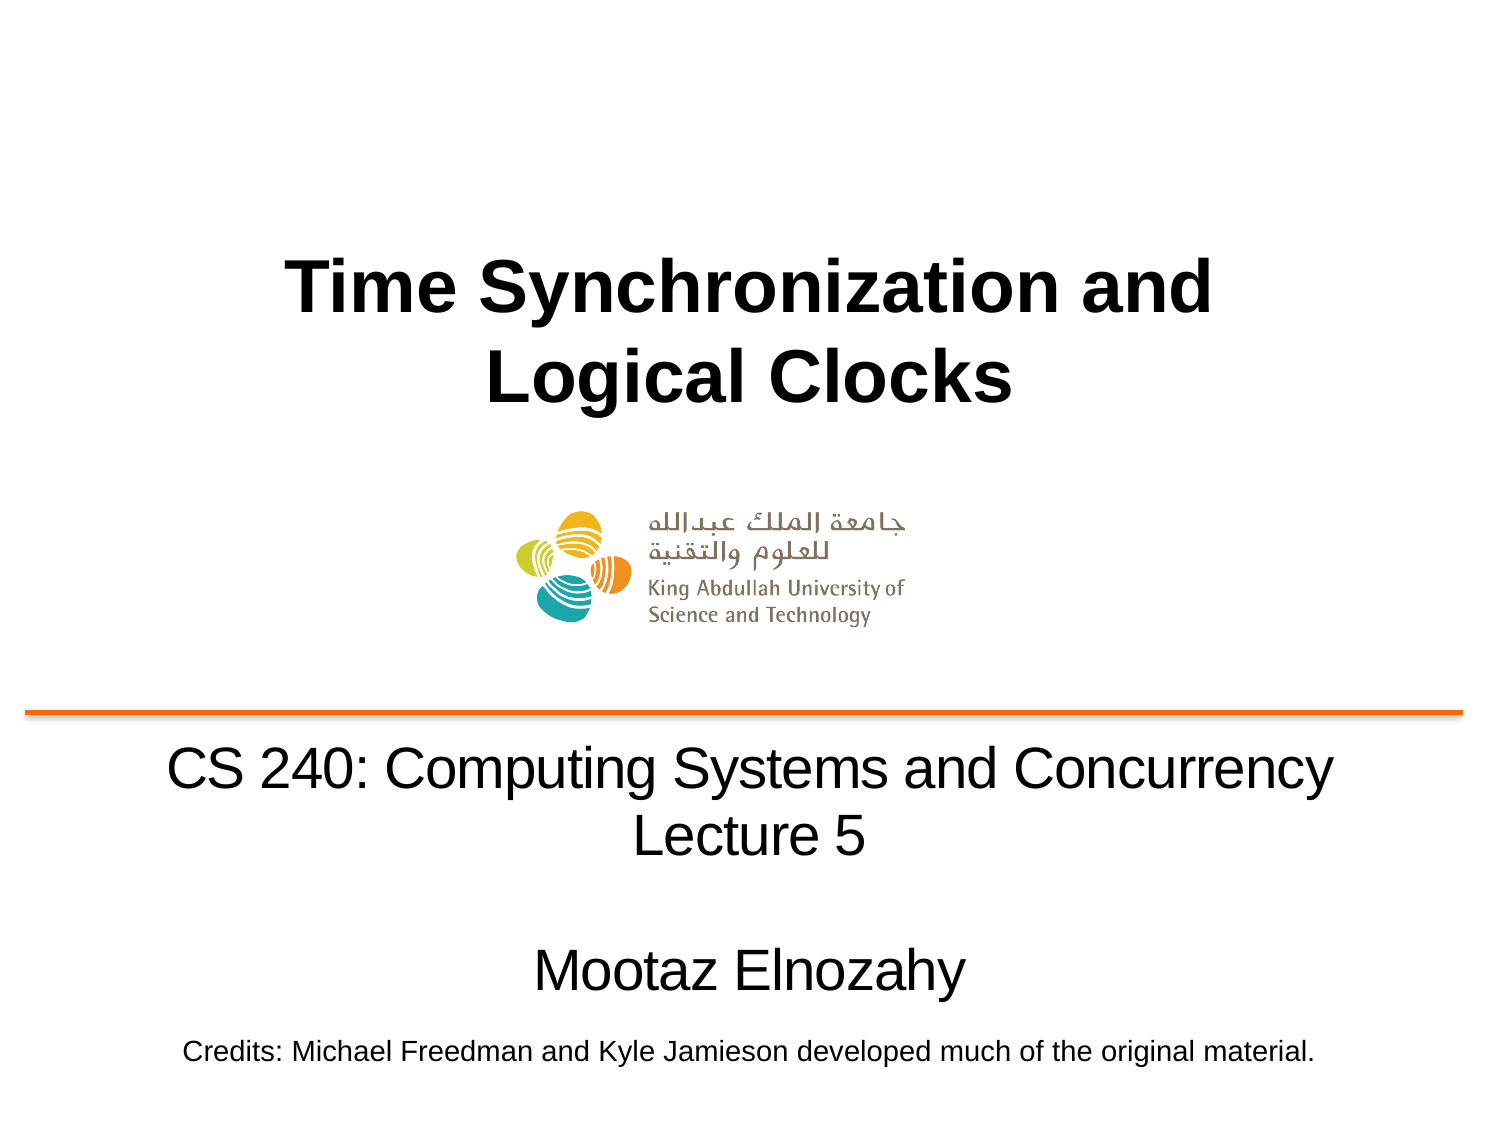

# Time Synchronization and Logical Clocks
CS 240: Computing Systems and Concurrency
Lecture 5

Mootaz Elnozahy
Credits: Michael Freedman and Kyle Jamieson developed much of the original material.